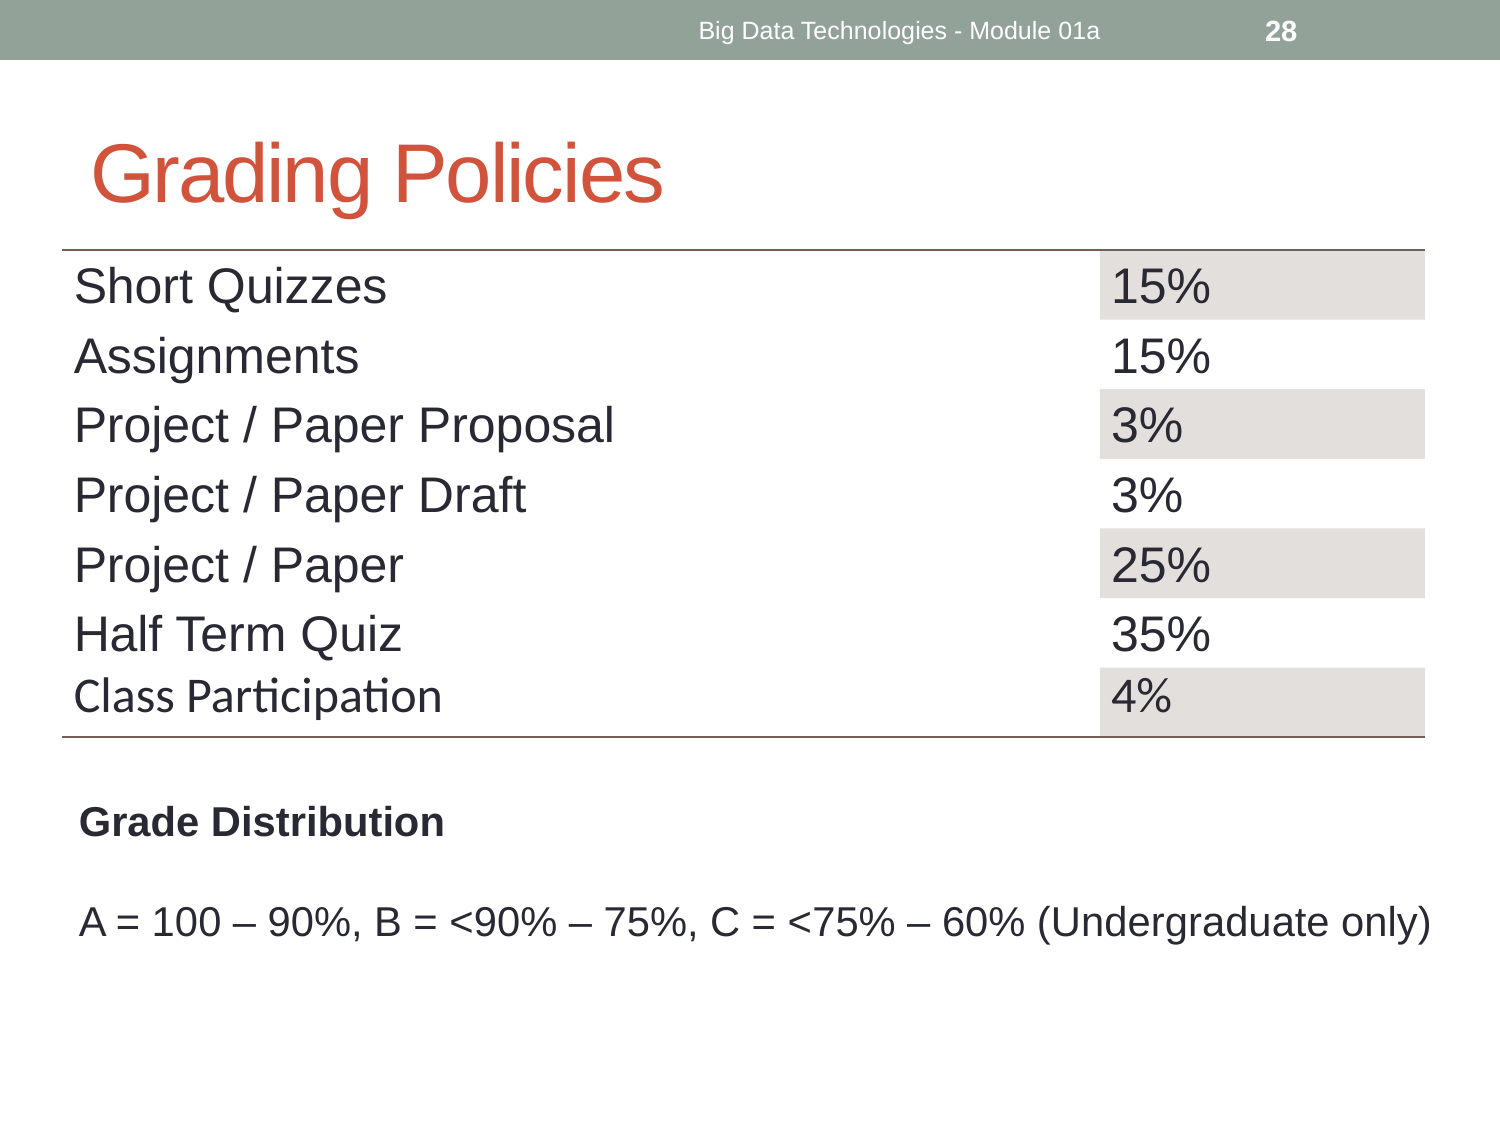

Big Data Technologies - Module 01a
28
# Grading Policies
| Short Quizzes | 15% |
| --- | --- |
| Assignments | 15% |
| Project / Paper Proposal | 3% |
| Project / Paper Draft | 3% |
| Project / Paper | 25% |
| Half Term Quiz | 35% |
| Class Participation | 4% |
Grade Distribution

A = 100 – 90%, B = <90% – 75%, C = <75% – 60% (Undergraduate only)